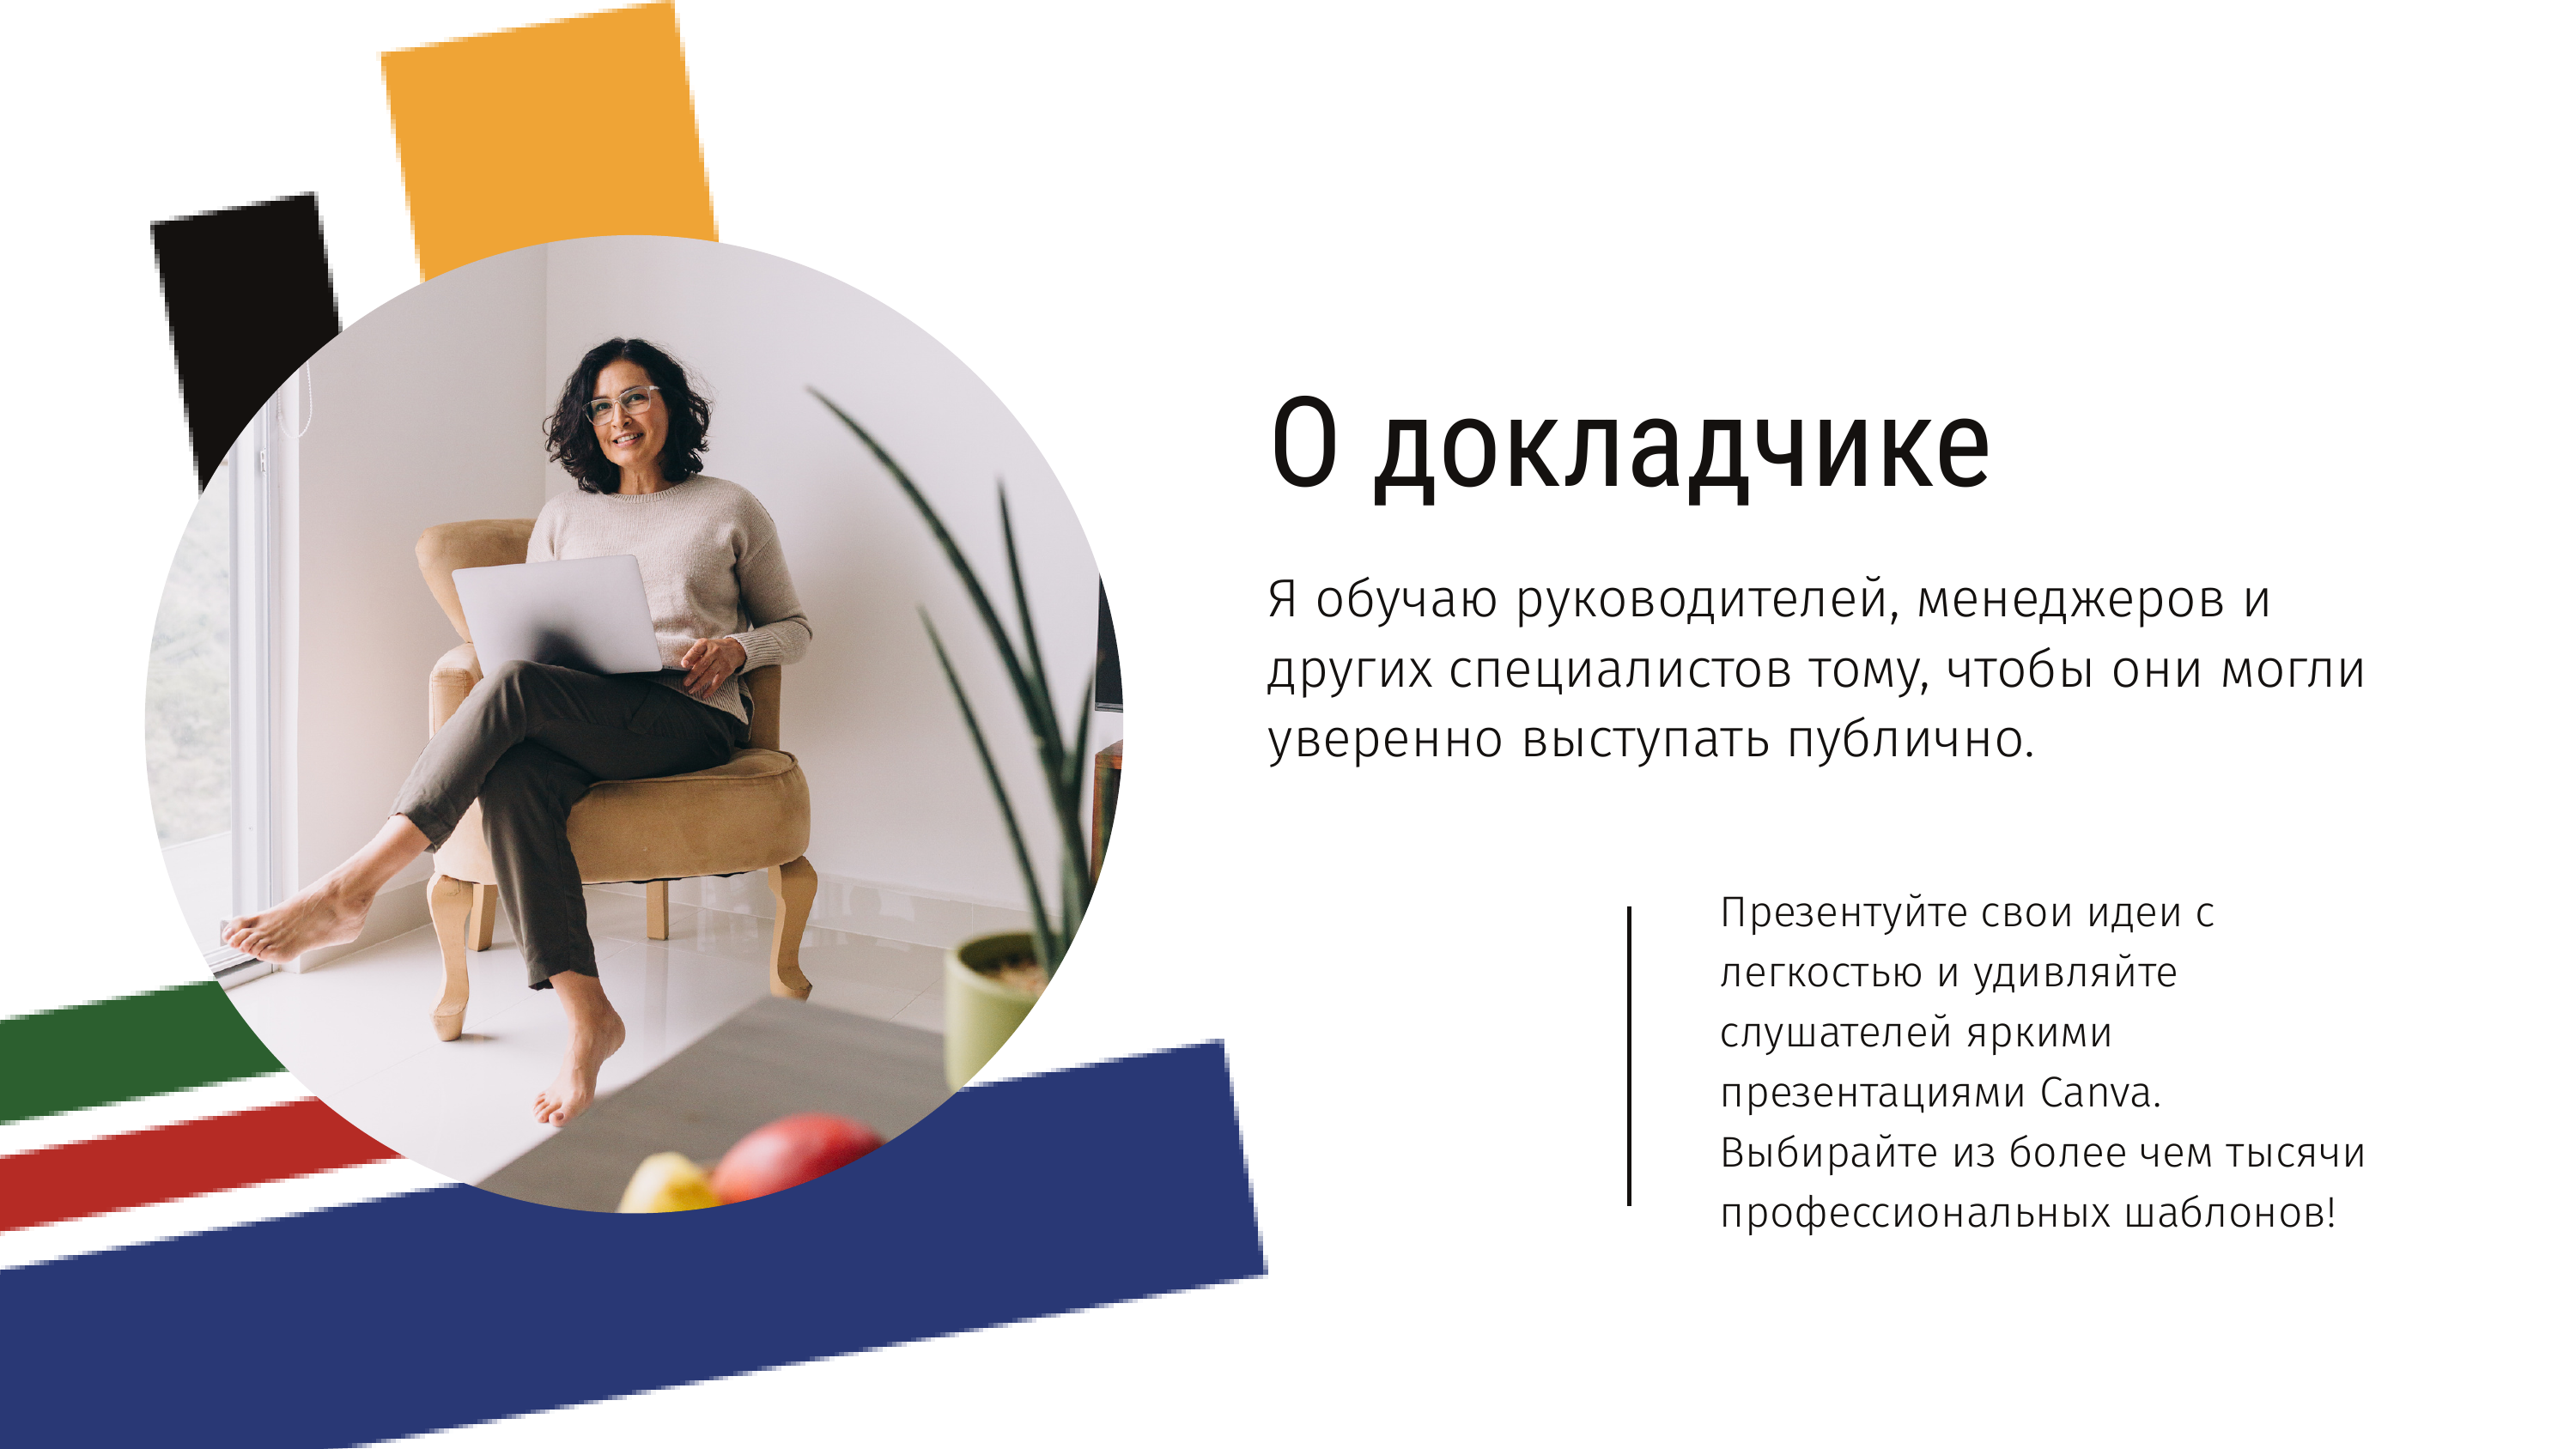

О докладчике
Я обучаю руководителей, менеджеров и других специалистов тому, чтобы они могли уверенно выступать публично.
Презентуйте свои идеи с легкостью и удивляйте слушателей яркими презентациями Canva. Выбирайте из более чем тысячи профессиональных шаблонов!